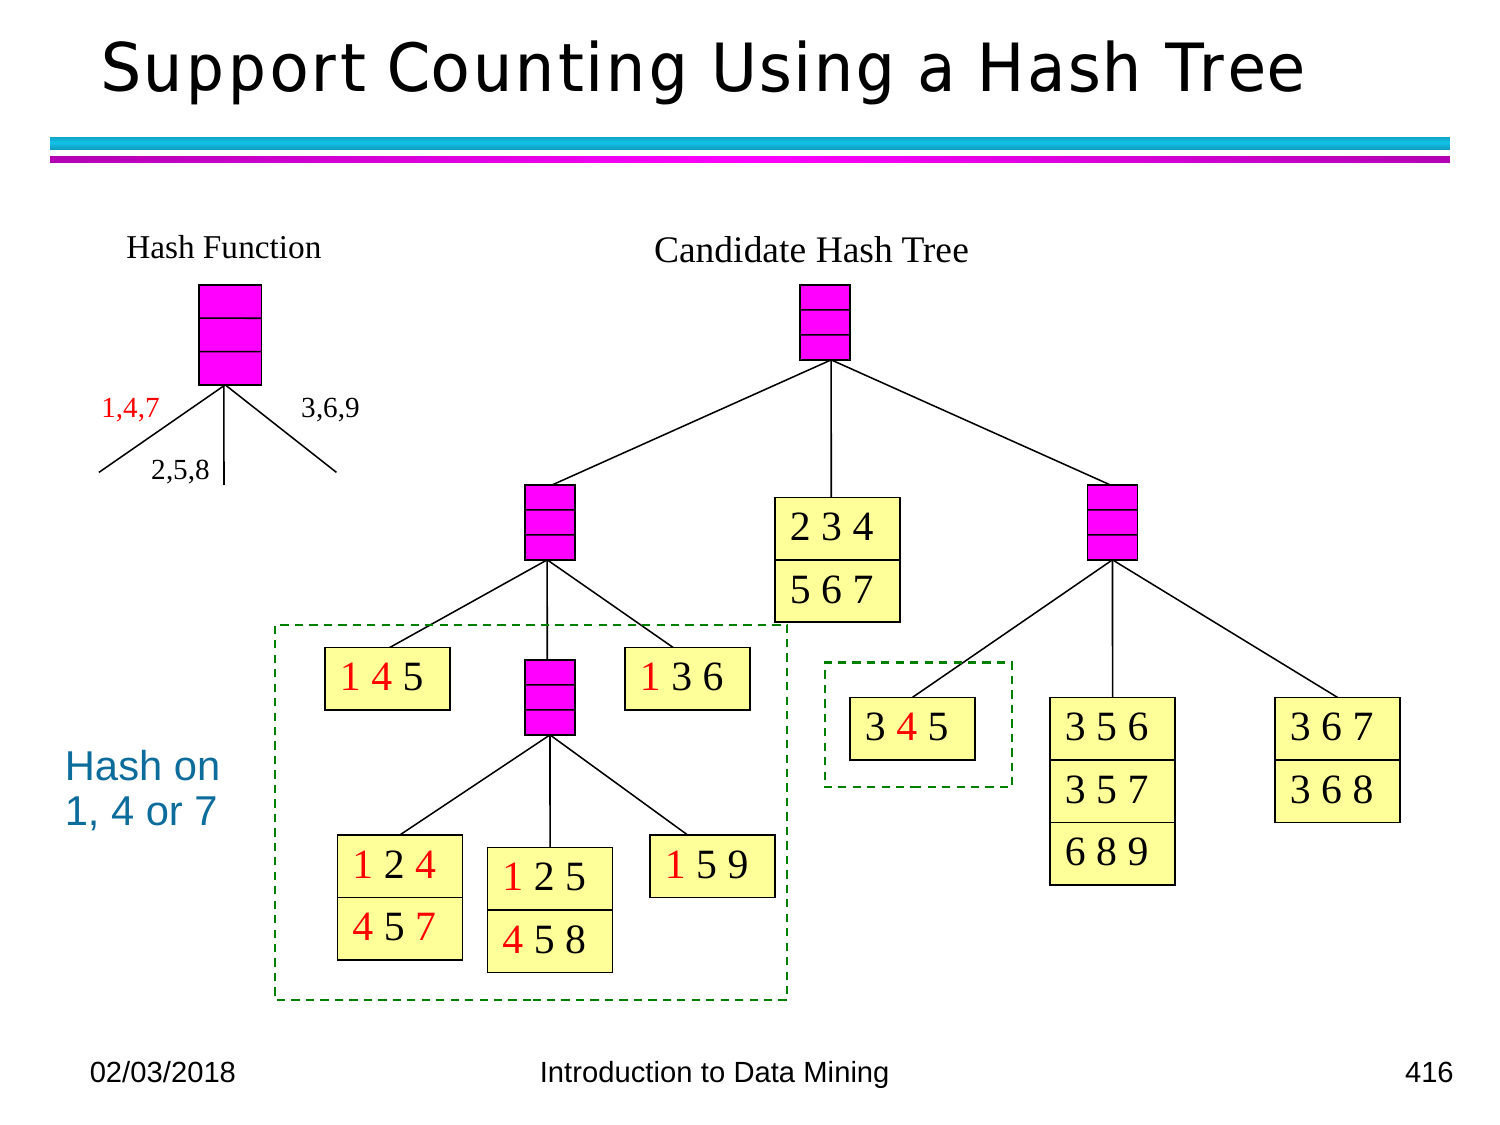

# Support Counting Using a Hash Tree

Hash Function
Candidate Hash Tree

2 3 4

5 6 7

1 4 5

1 3 6

3 4 5

3 5 6

3 5 7

6 8 9

3 6 7

3 6 8

1 2 4

4 5 7

1 5 9

1 2 5

4 5 8
1,4,7

3,6,9
2,5,8

Hash on 1, 4 or 7